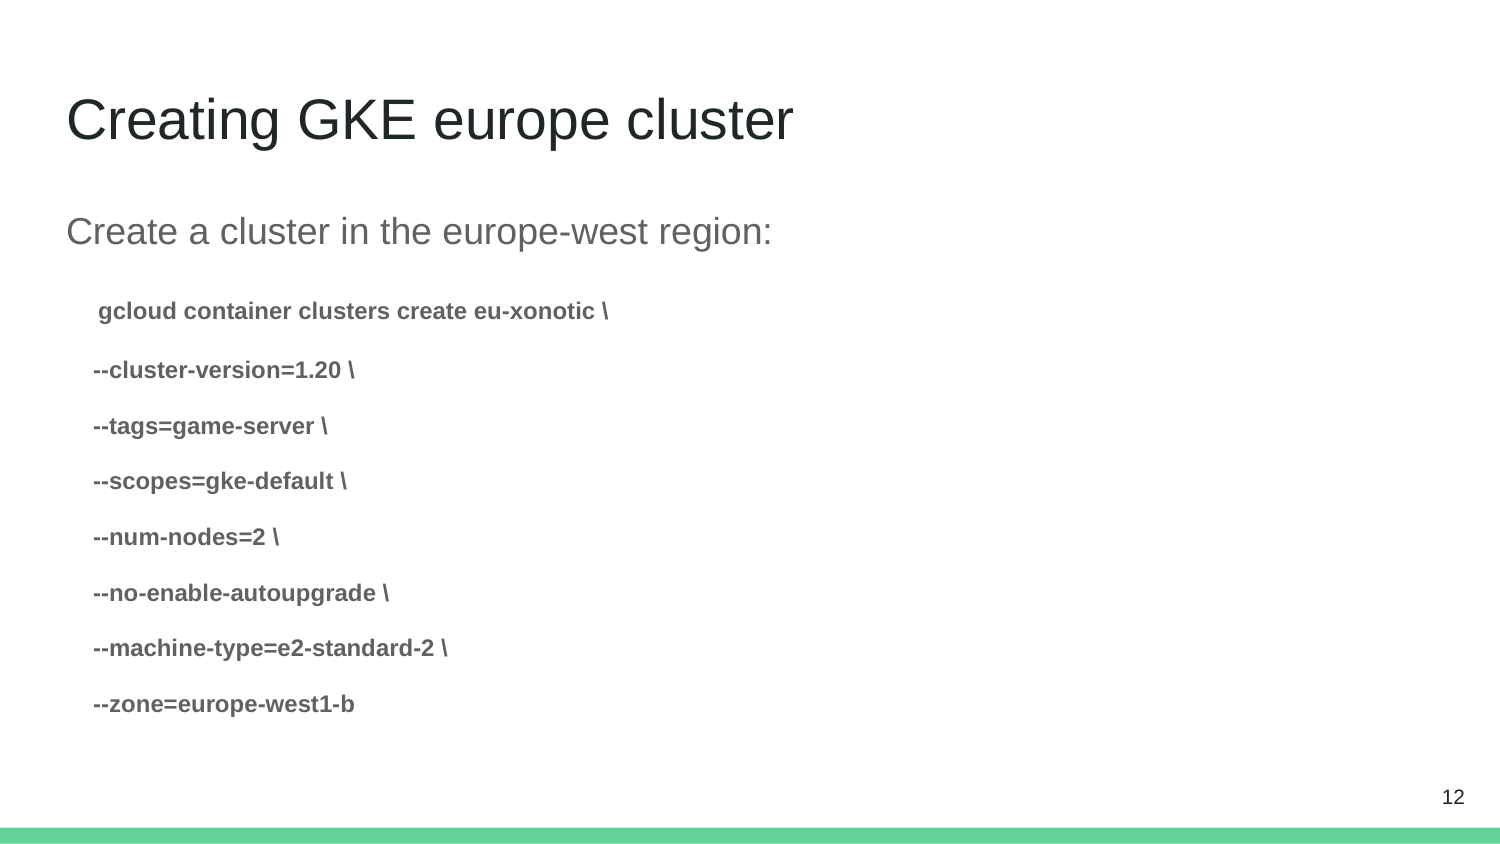

# Creating GKE europe cluster
Create a cluster in the europe-west region:
   gcloud container clusters create eu-xonotic \
    --cluster-version=1.20 \
    --tags=game-server \
    --scopes=gke-default \
    --num-nodes=2 \
    --no-enable-autoupgrade \
    --machine-type=e2-standard-2 \
    --zone=europe-west1-b
12